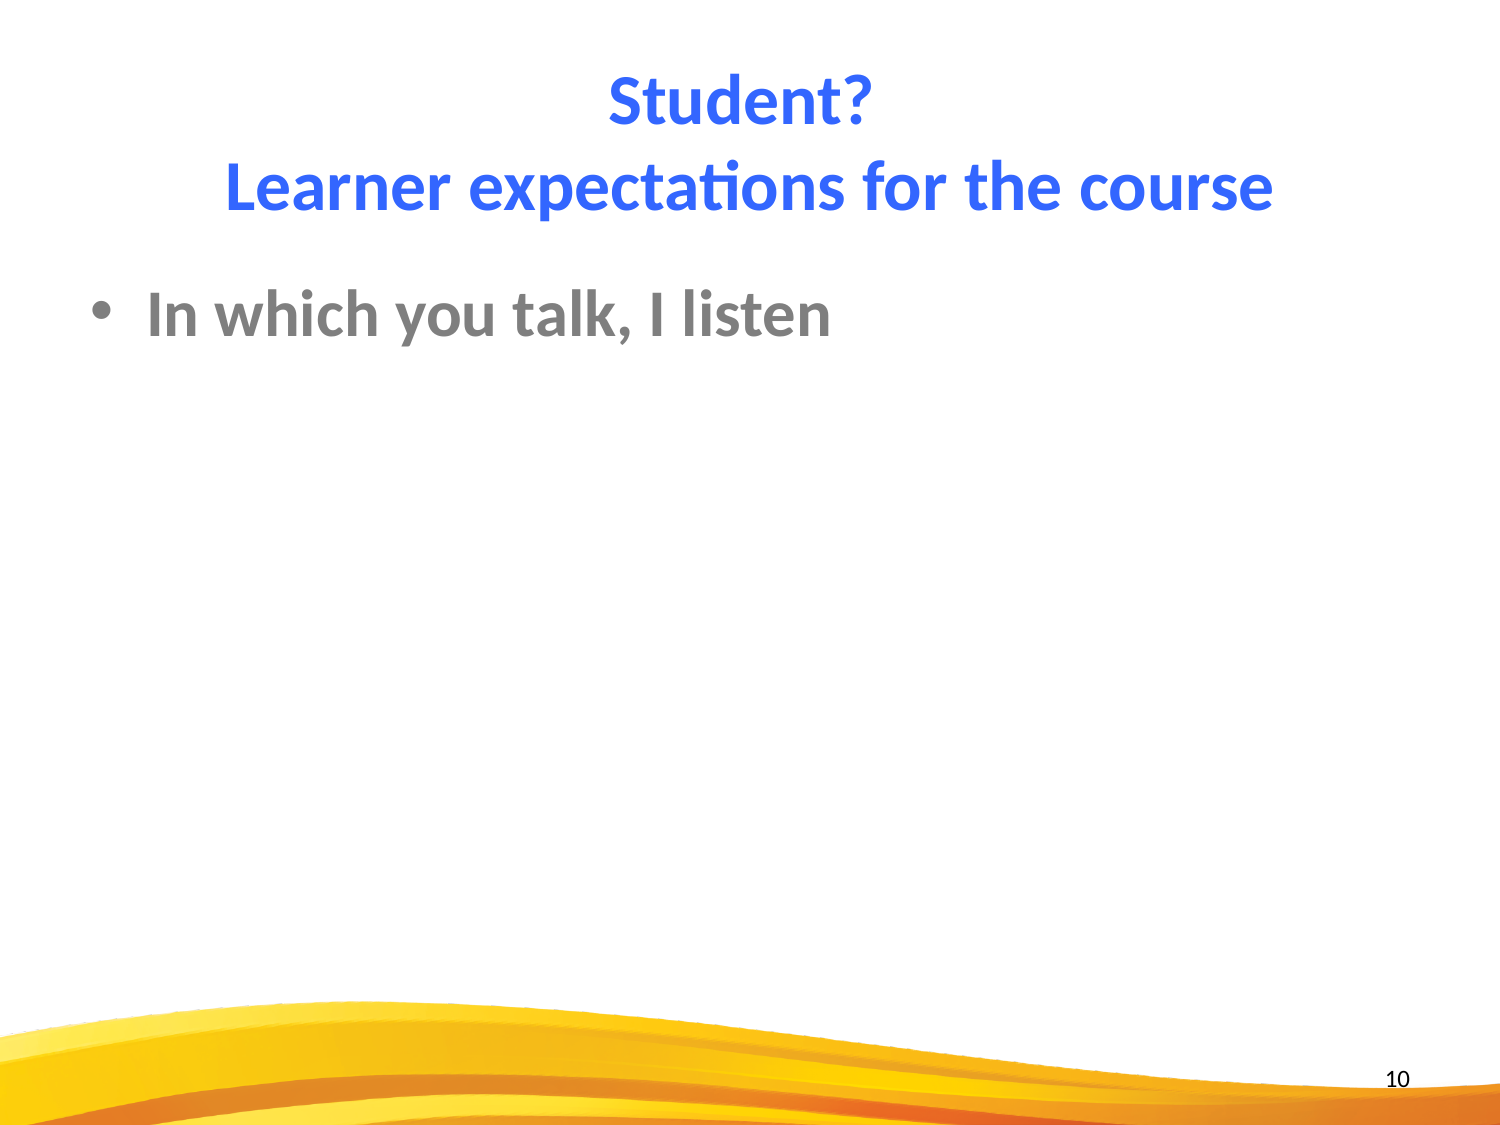

Student?
Learner expectations for the course
In which you talk, I listen

10